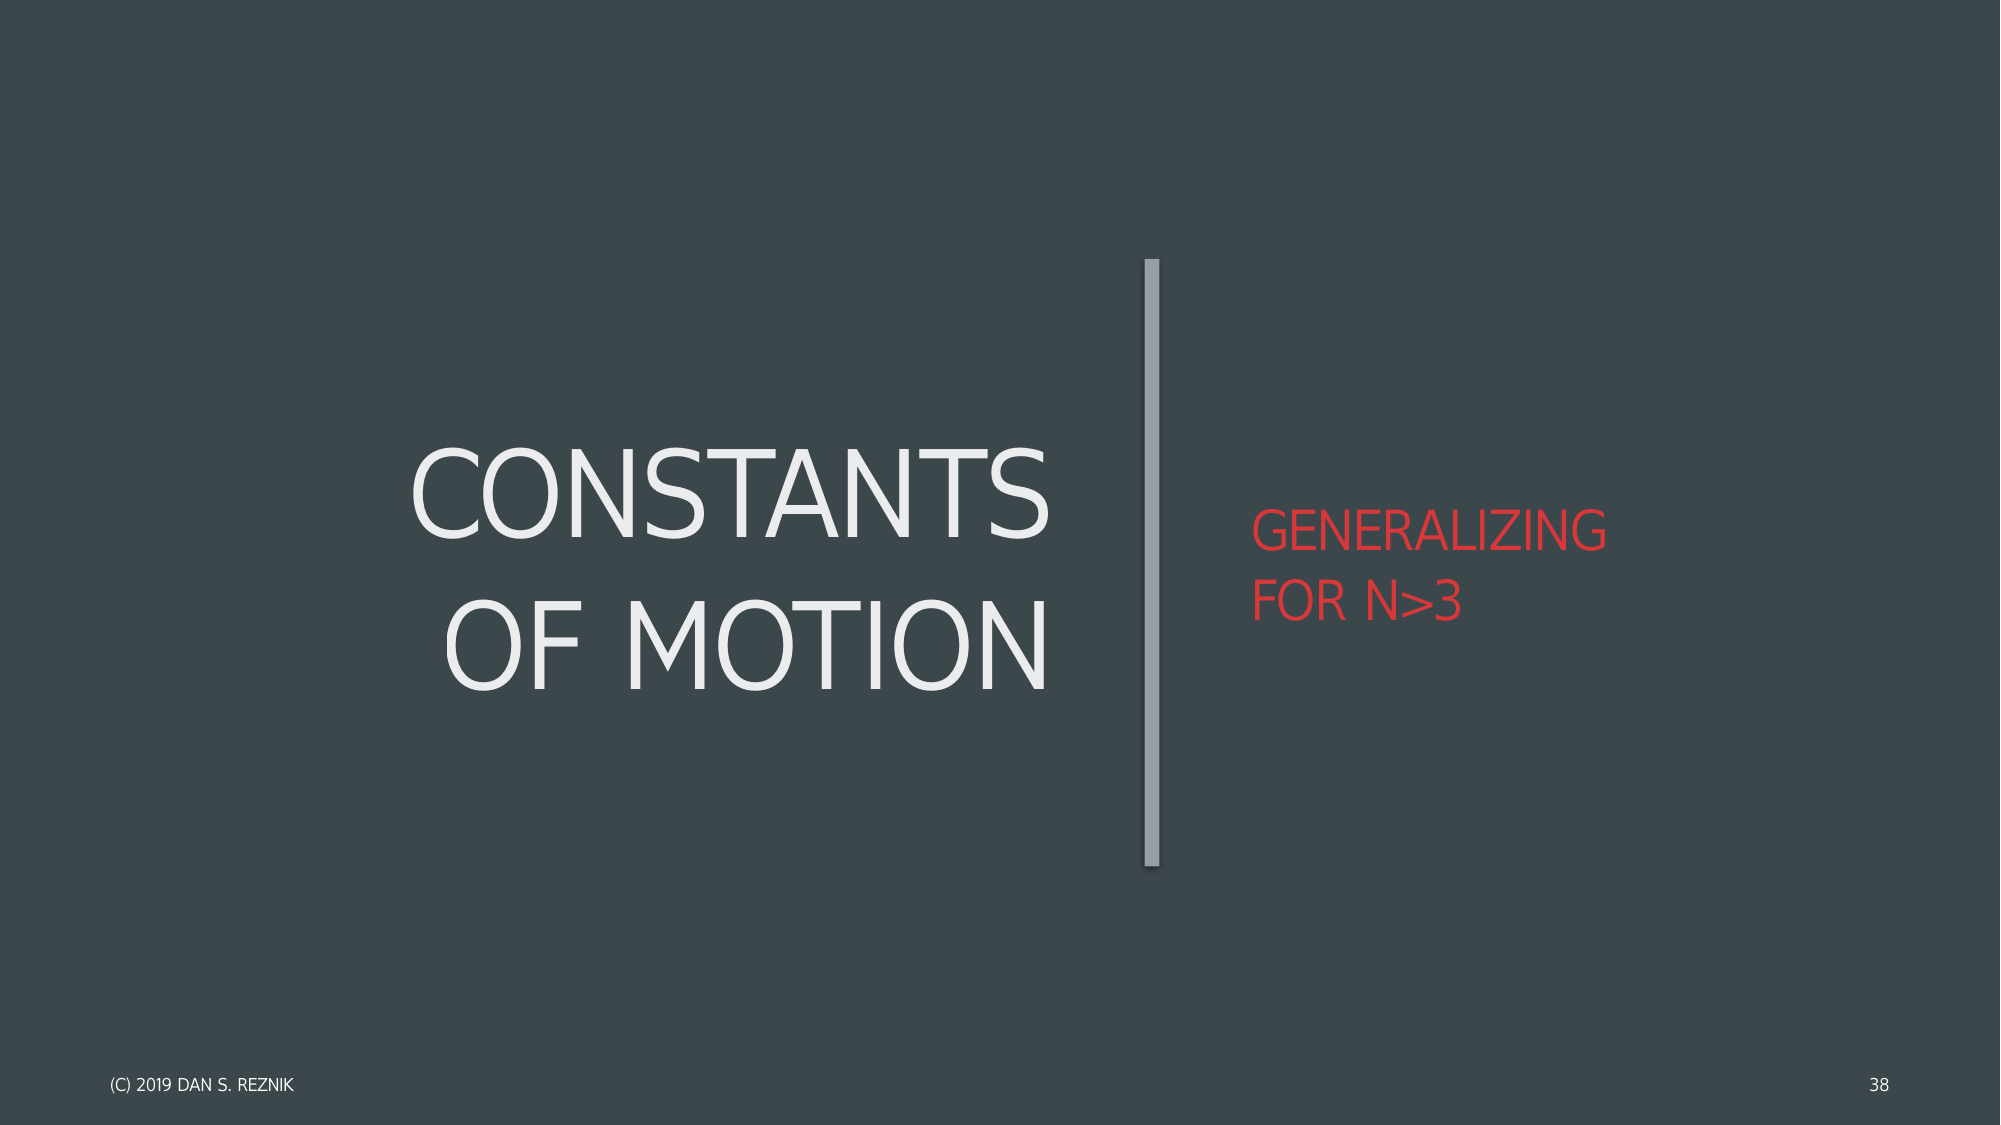

# Constants of motion
Generalizing for N>3

(c) 2019 Dan S. Reznik
38